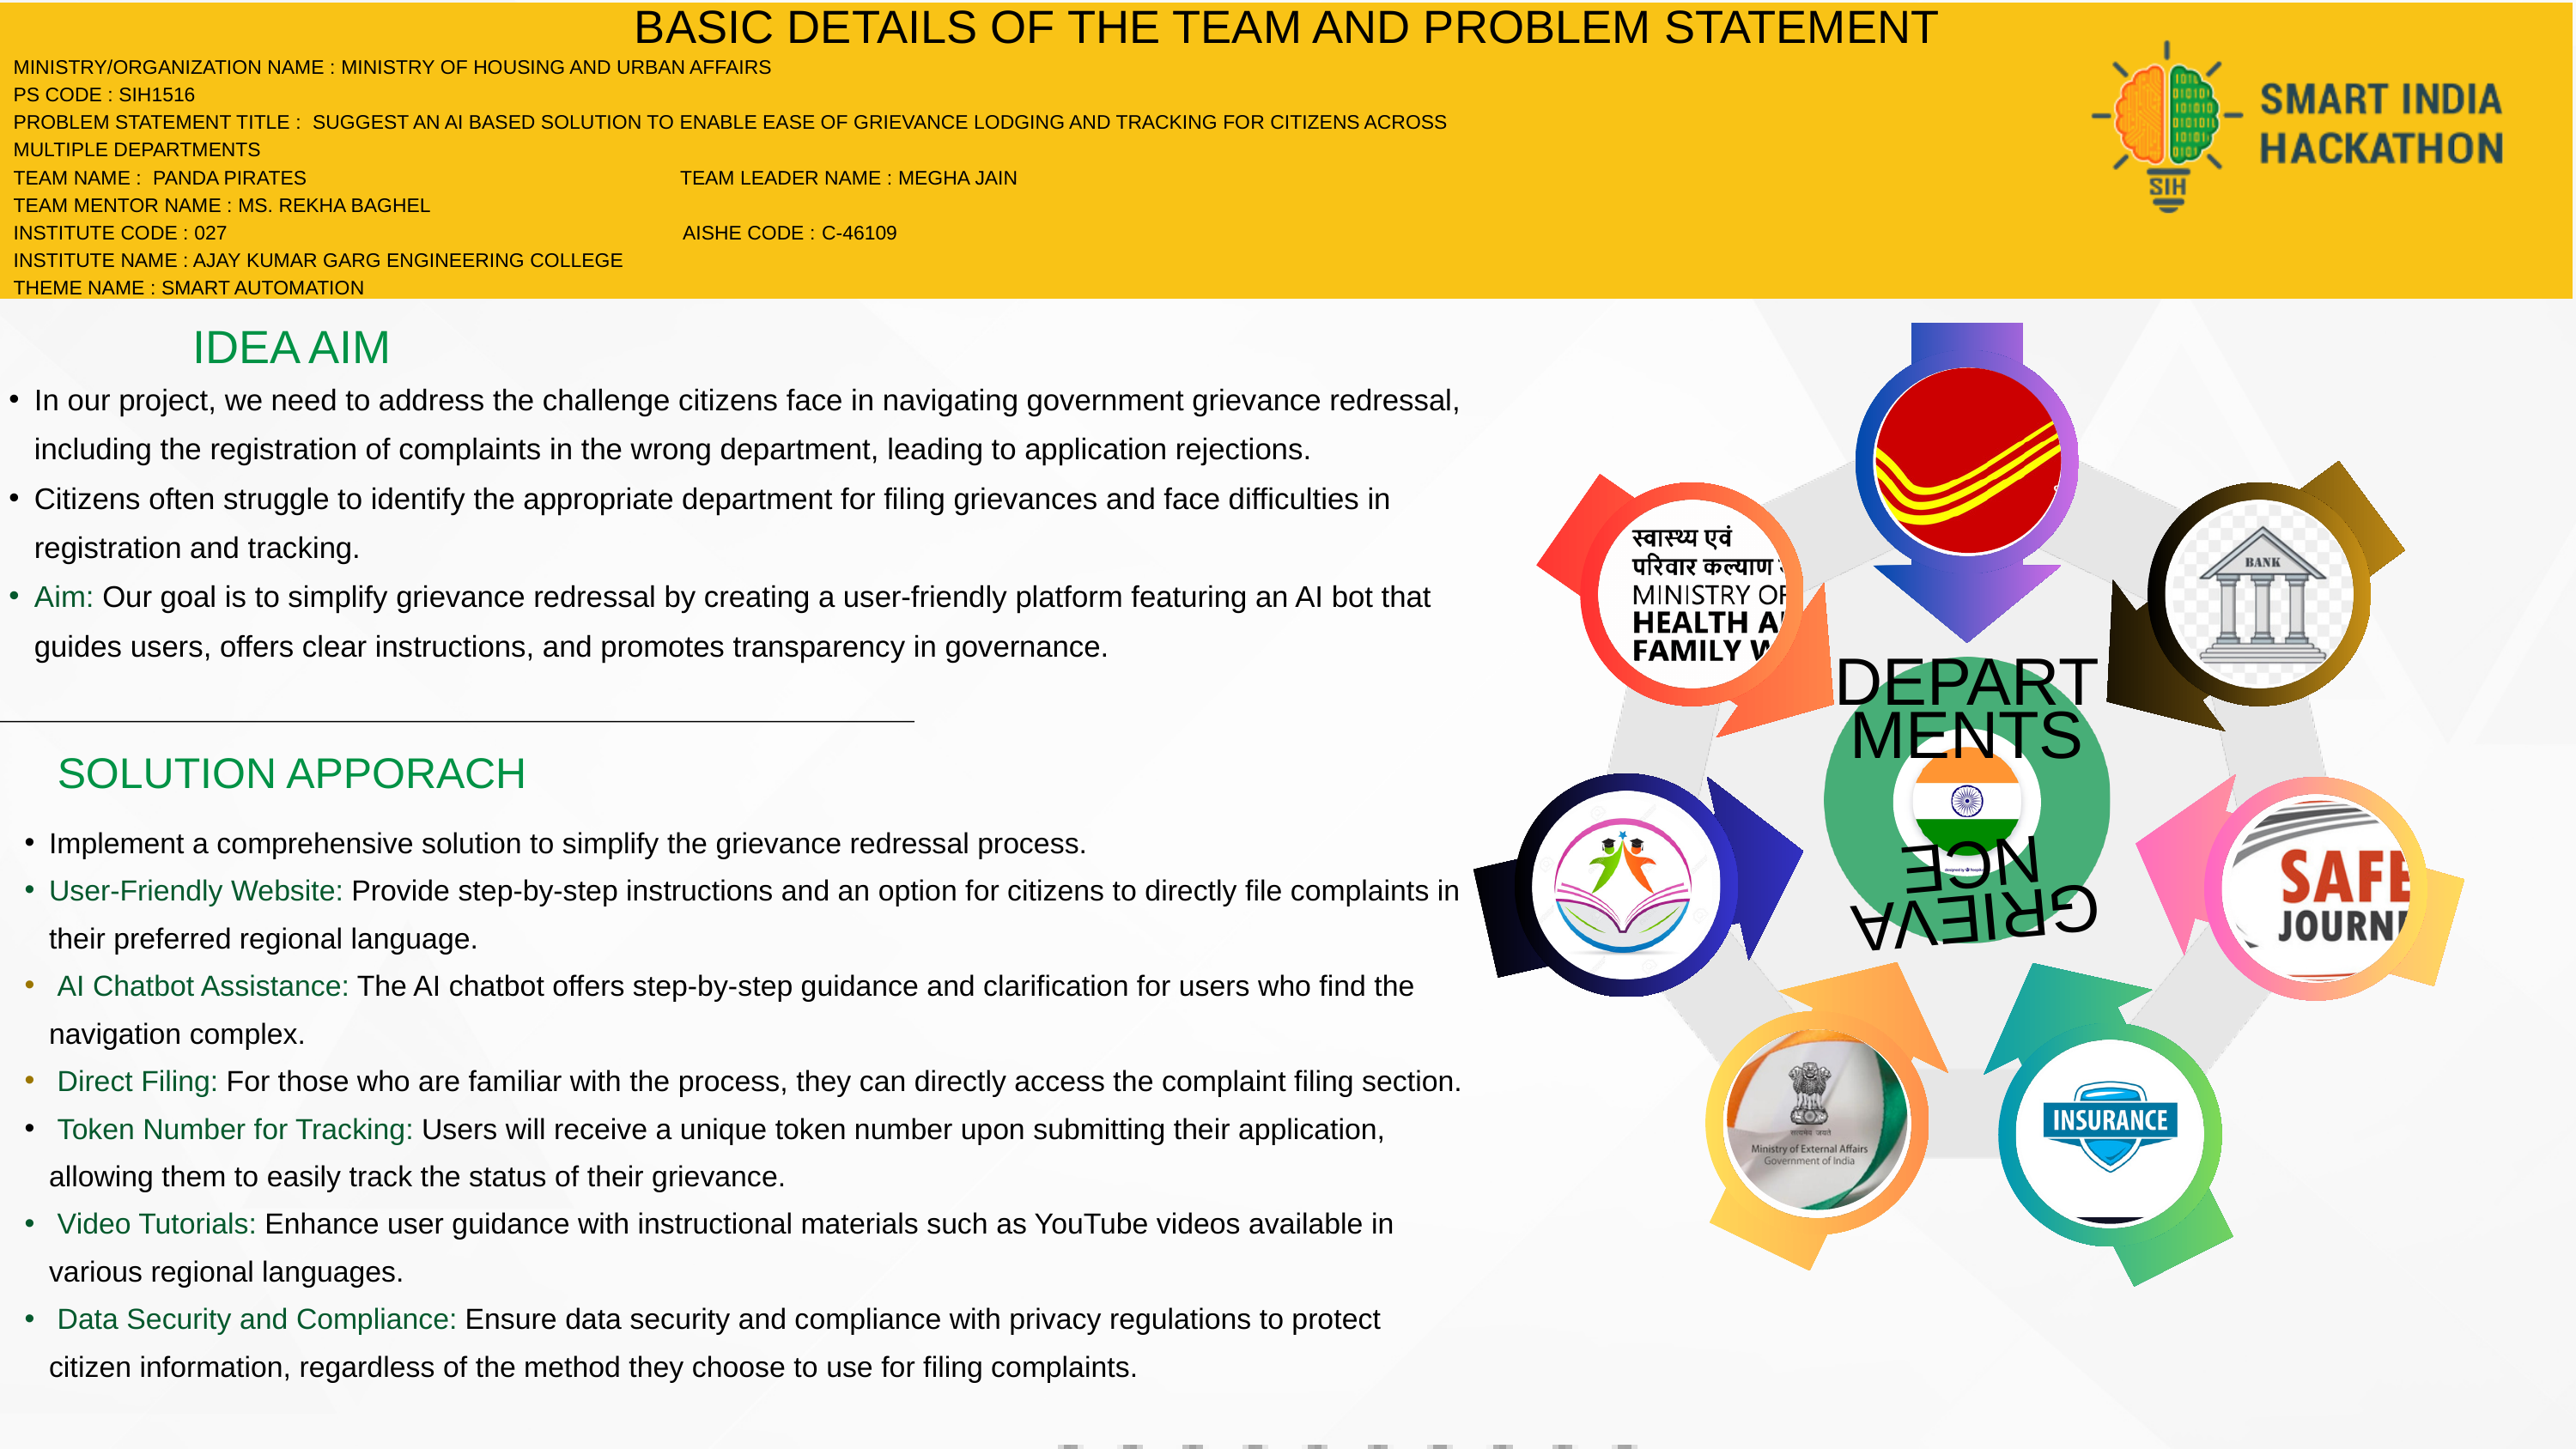

BASIC DETAILS OF THE TEAM AND PROBLEM STATEMENT

MINISTRY/ORGANIZATION NAME : MINISTRY OF HOUSING AND URBAN AFFAIRS
PS CODE : SIH1516
PROBLEM STATEMENT TITLE :  SUGGEST AN AI BASED SOLUTION TO ENABLE EASE OF GRIEVANCE LODGING AND TRACKING FOR CITIZENS ACROSS MULTIPLE DEPARTMENTS
TEAM NAME :  PANDA PIRATES                                                                   TEAM LEADER NAME : MEGHA JAIN
TEAM MENTOR NAME : MS. REKHA BAGHEL
INSTITUTE CODE : 027                                                                                  AISHE CODE : C-46109
INSTITUTE NAME : AJAY KUMAR GARG ENGINEERING COLLEGE
THEME NAME : SMART AUTOMATION

IDEA AIM

In our project, we need to address the challenge citizens face in navigating government grievance redressal, including the registration of complaints in the wrong department, leading to application rejections.
Citizens often struggle to identify the appropriate department for filing grievances and face difficulties in registration and tracking.
Aim: Our goal is to simplify grievance redressal by creating a user-friendly platform featuring an AI bot that guides users, offers clear instructions, and promotes transparency in governance.

DEPARTMENTS

SOLUTION APPORACH

Implement a comprehensive solution to simplify the grievance redressal process.
User-Friendly Website: Provide step-by-step instructions and an option for citizens to directly file complaints in their preferred regional language.
 AI Chatbot Assistance: The AI chatbot offers step-by-step guidance and clarification for users who find the navigation complex.
 Direct Filing: For those who are familiar with the process, they can directly access the complaint filing section.
 Token Number for Tracking: Users will receive a unique token number upon submitting their application, allowing them to easily track the status of their grievance.
 Video Tutorials: Enhance user guidance with instructional materials such as YouTube videos available in various regional languages.
 Data Security and Compliance: Ensure data security and compliance with privacy regulations to protect citizen information, regardless of the method they choose to use for filing complaints.
GRIEVANCE